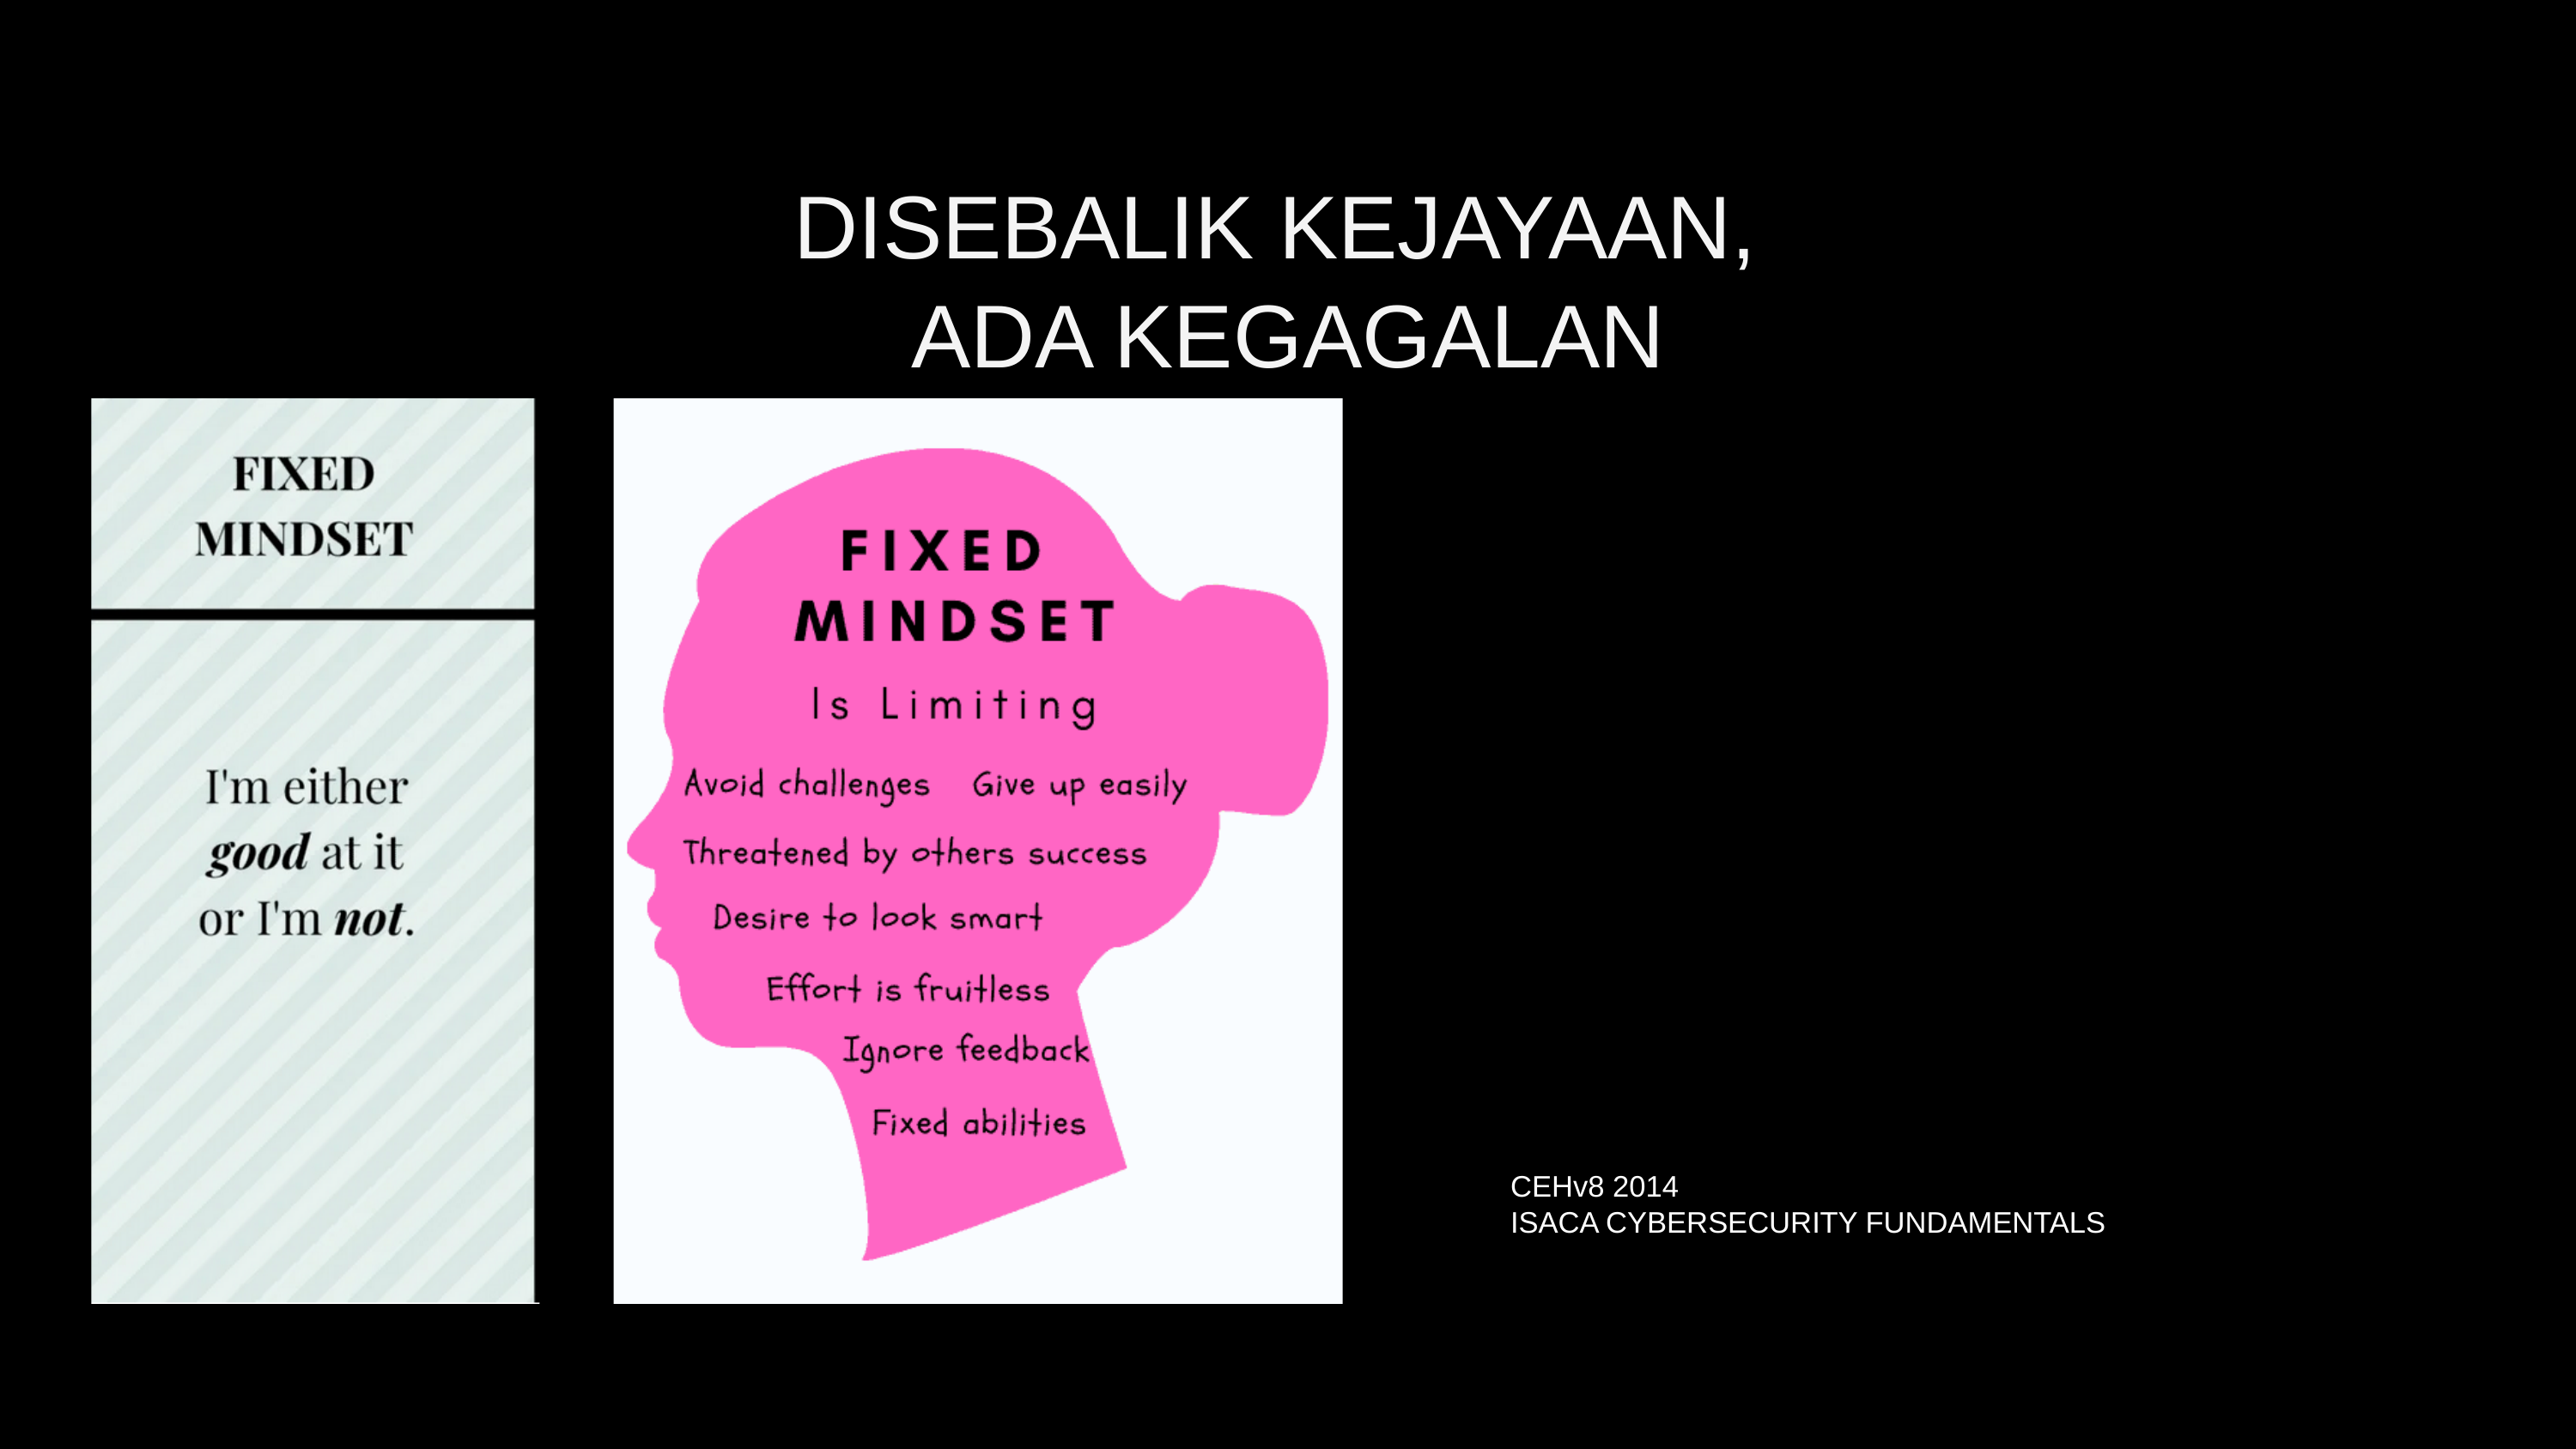

DISEBALIK KEJAYAAN,
ADA KEGAGALAN

CEHv8 2014
ISACA CYBERSECURITY FUNDAMENTALS